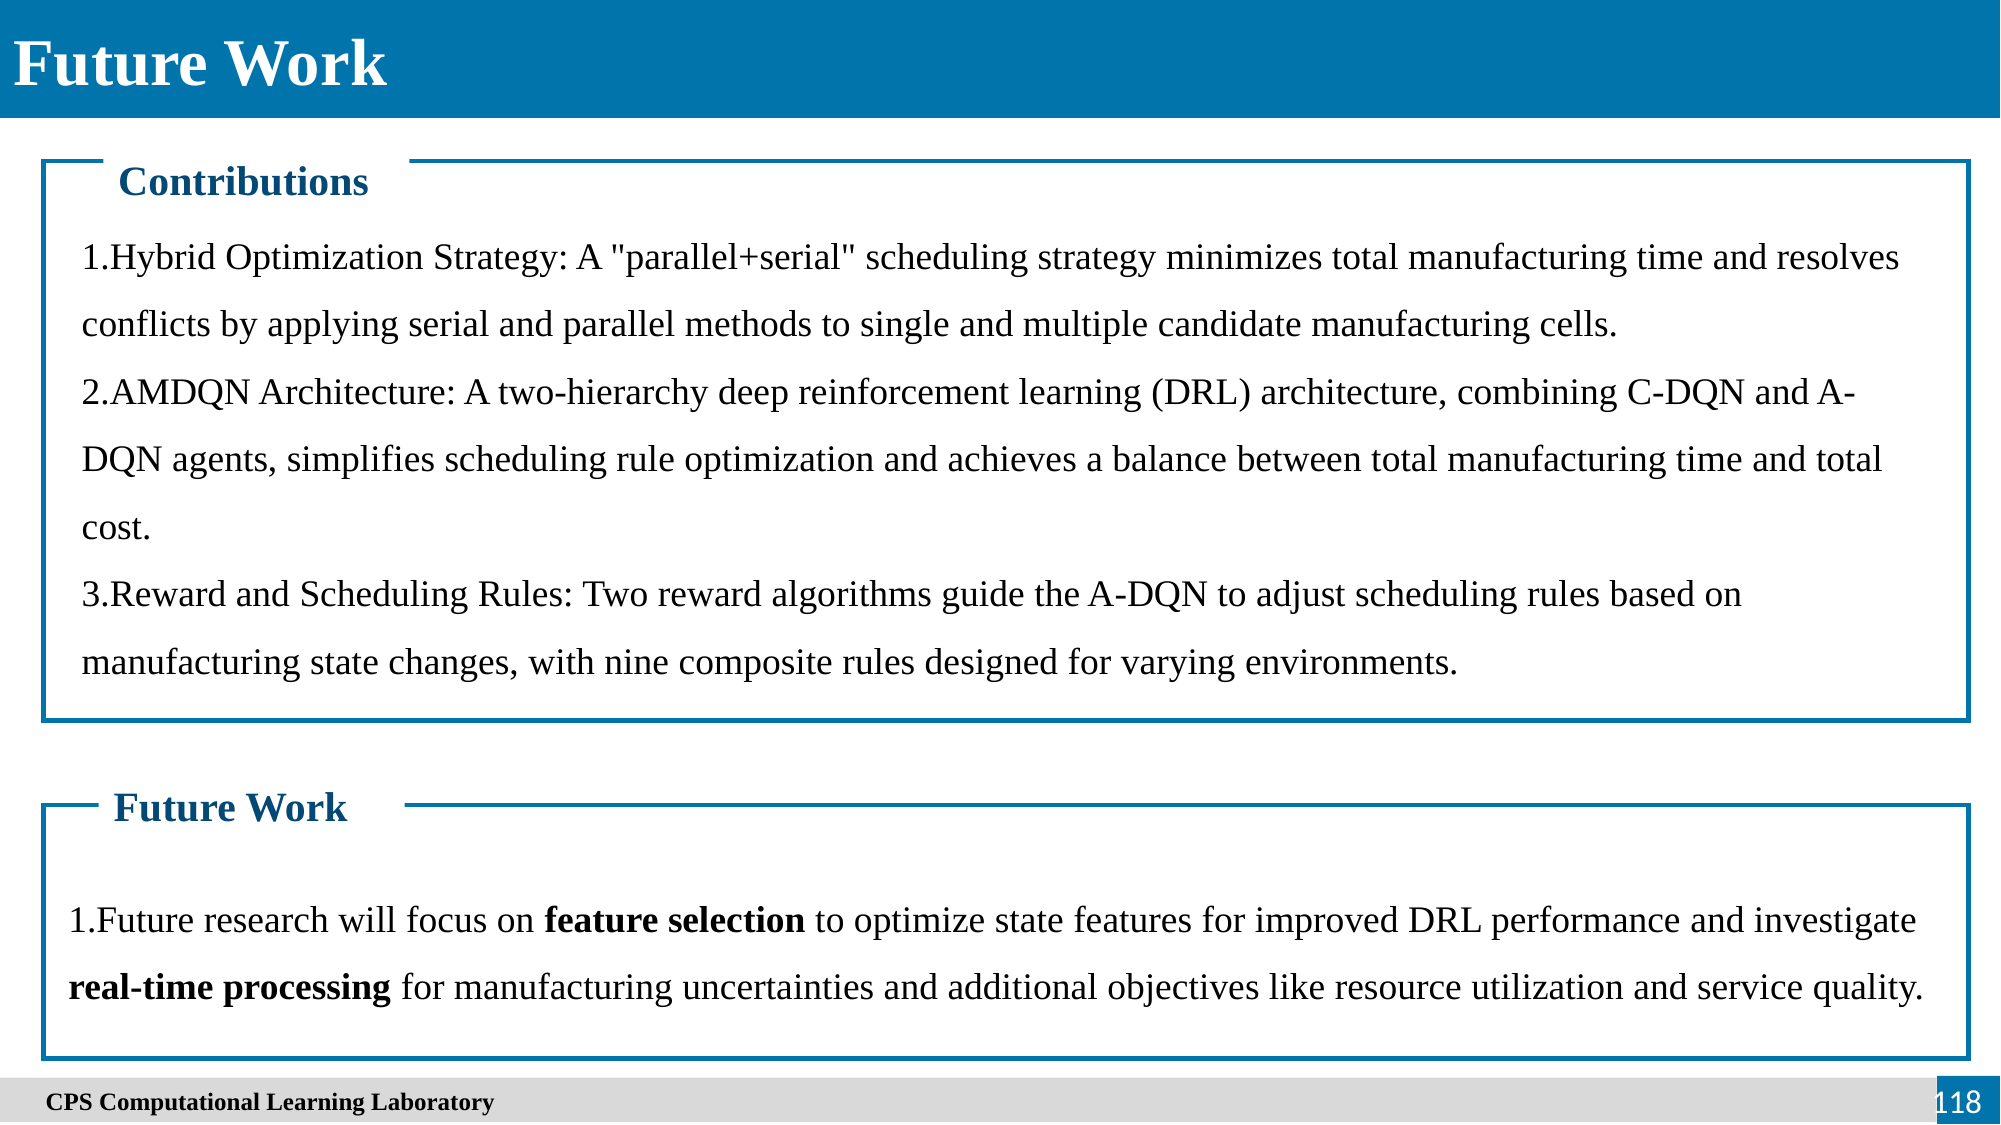

Future Work
Contributions

Hybrid Optimization Strategy: A "parallel+serial" scheduling strategy minimizes total manufacturing time and resolves conflicts by applying serial and parallel methods to single and multiple candidate manufacturing cells.
AMDQN Architecture: A two-hierarchy deep reinforcement learning (DRL) architecture, combining C-DQN and A-DQN agents, simplifies scheduling rule optimization and achieves a balance between total manufacturing time and total cost.
Reward and Scheduling Rules: Two reward algorithms guide the A-DQN to adjust scheduling rules based on manufacturing state changes, with nine composite rules designed for varying environments.
Future Work

Future research will focus on feature selection to optimize state features for improved DRL performance and investigate real-time processing for manufacturing uncertainties and additional objectives like resource utilization and service quality.
118
　CPS Computational Learning Laboratory